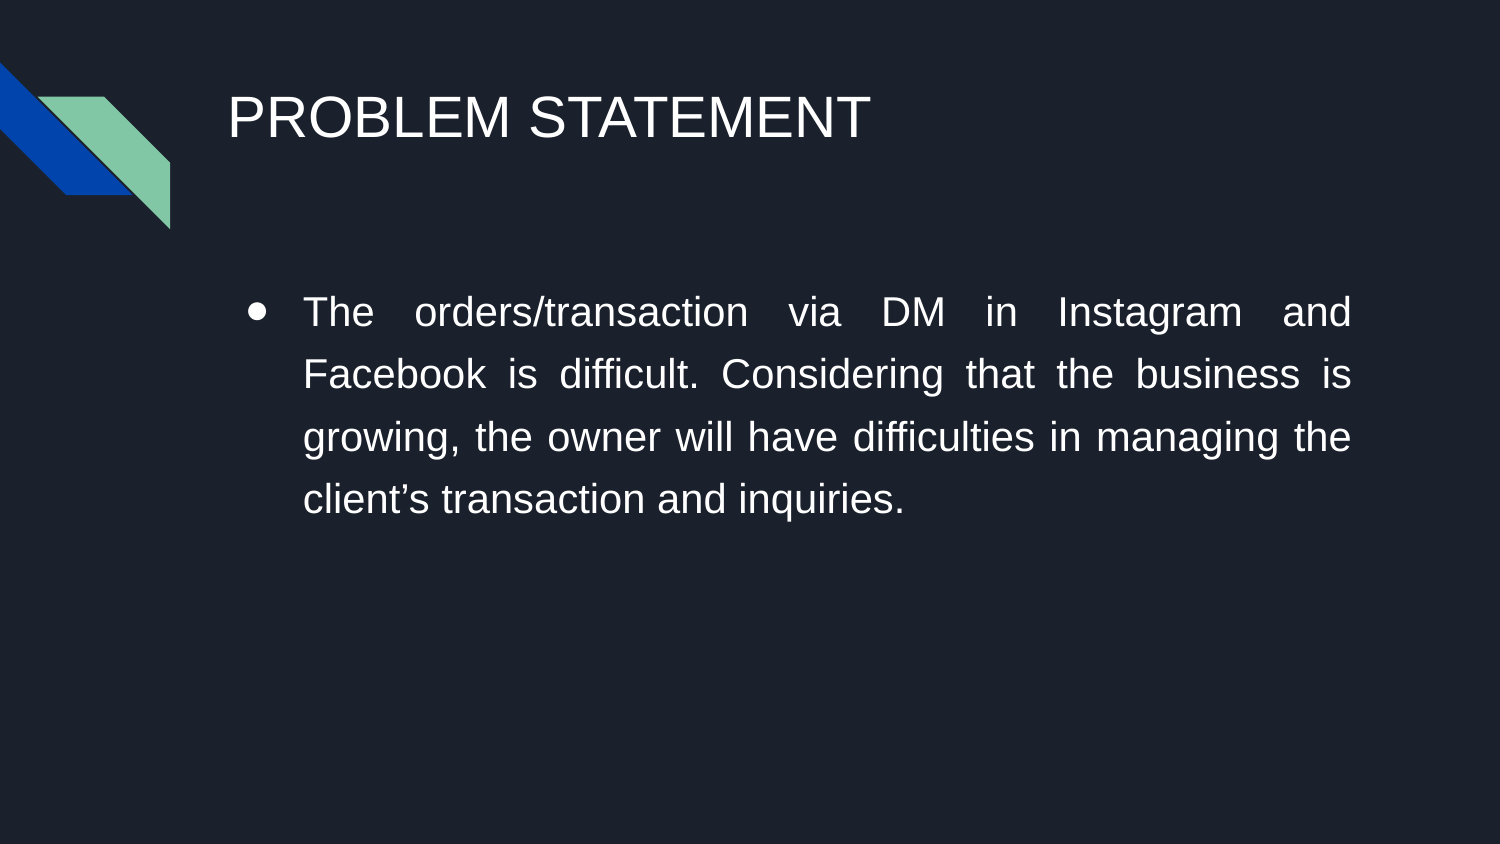

# PROBLEM STATEMENT
The orders/transaction via DM in Instagram and Facebook is difficult. Considering that the business is growing, the owner will have difficulties in managing the client’s transaction and inquiries.